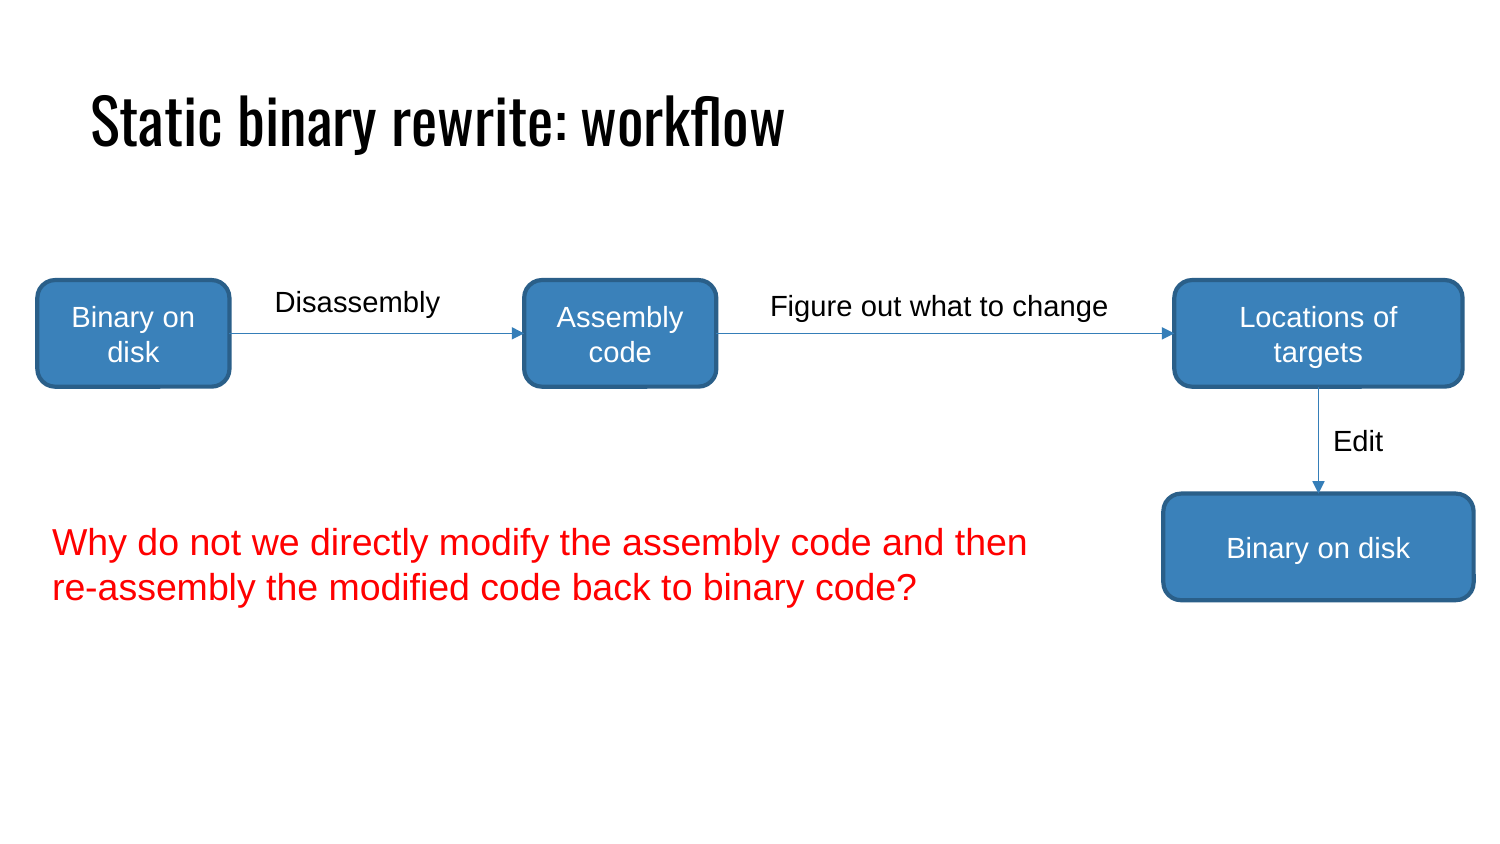

# Static binary rewrite: workflow
Disassembly
Binary on disk
Assembly code
 Figure out what to change
Locations of targets
Edit
Binary on disk
Why do not we directly modify the assembly code and then re-assembly the modified code back to binary code?